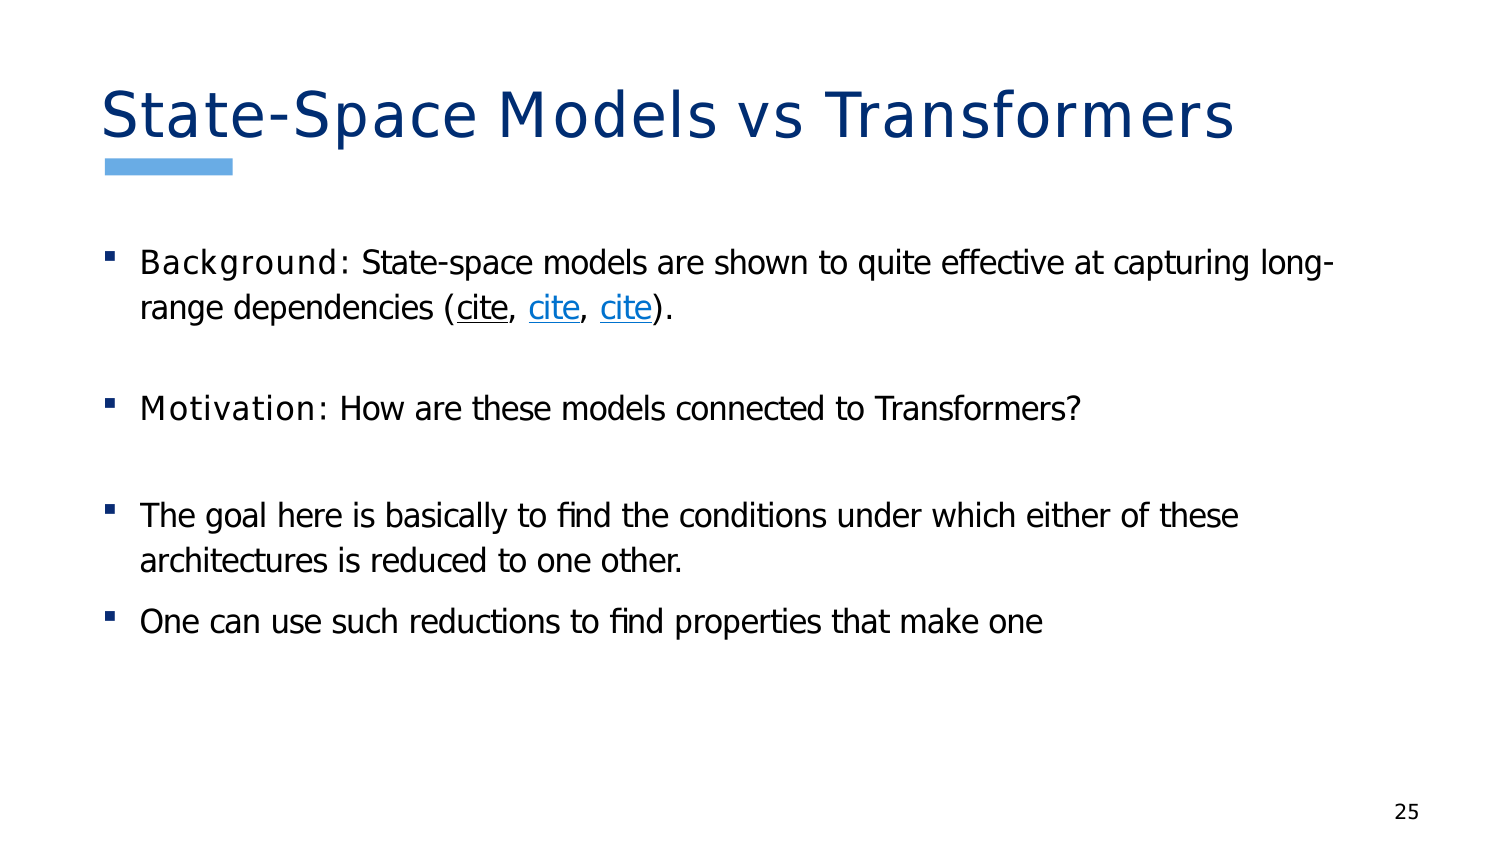

# State-Space Models vs Transformers
Background: State-space models are shown to quite effective at capturing long-range dependencies (cite, cite, cite).
Motivation: How are these models connected to Transformers?
The goal here is basically to find the conditions under which either of these architectures is reduced to one other.
One can use such reductions to find properties that make one